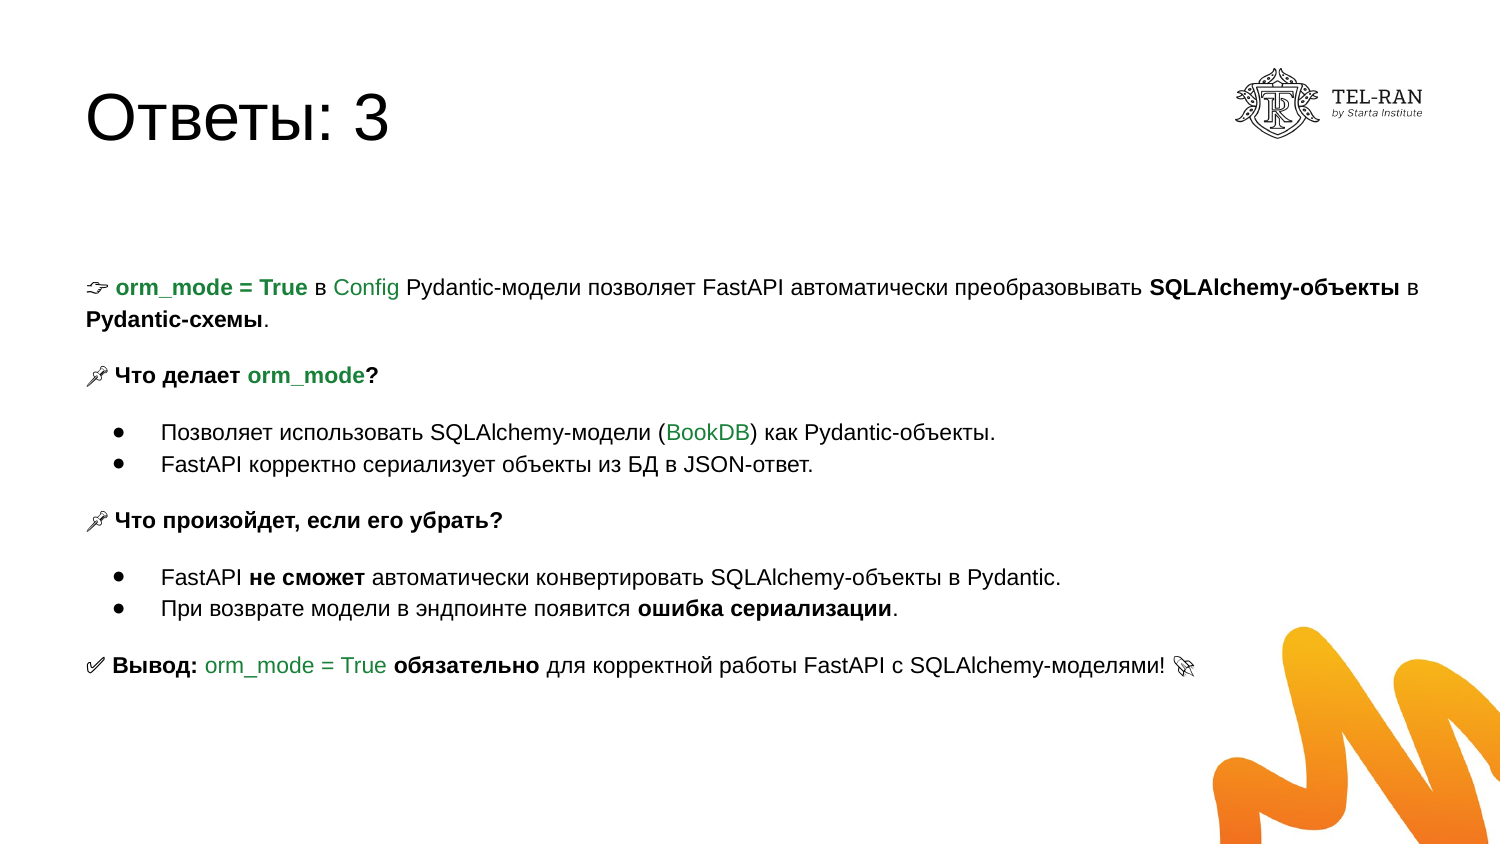

# Ответы: 3
👉 orm_mode = True в Config Pydantic-модели позволяет FastAPI автоматически преобразовывать SQLAlchemy-объекты в Pydantic-схемы.
📌 Что делает orm_mode?
Позволяет использовать SQLAlchemy-модели (BookDB) как Pydantic-объекты.
FastAPI корректно сериализует объекты из БД в JSON-ответ.
📌 Что произойдет, если его убрать?
FastAPI не сможет автоматически конвертировать SQLAlchemy-объекты в Pydantic.
При возврате модели в эндпоинте появится ошибка сериализации.
✅ Вывод: orm_mode = True обязательно для корректной работы FastAPI с SQLAlchemy-моделями! 🚀